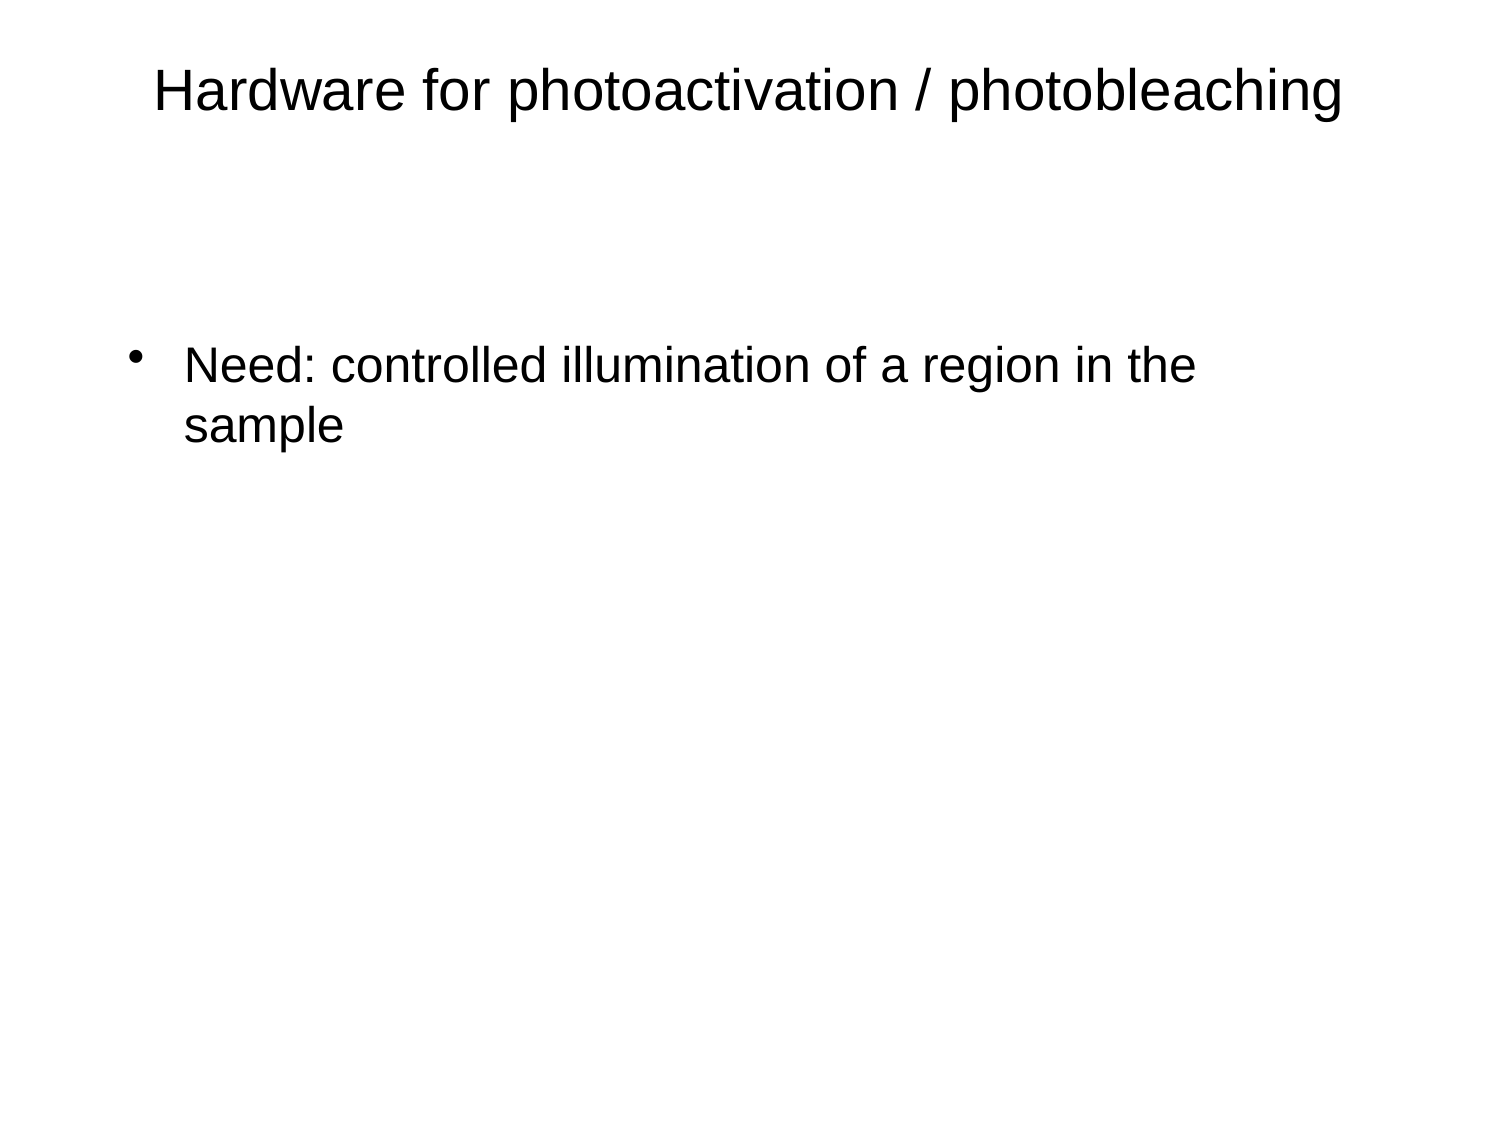

# Hardware for photoactivation / photobleaching
Need: controlled illumination of a region in the sample